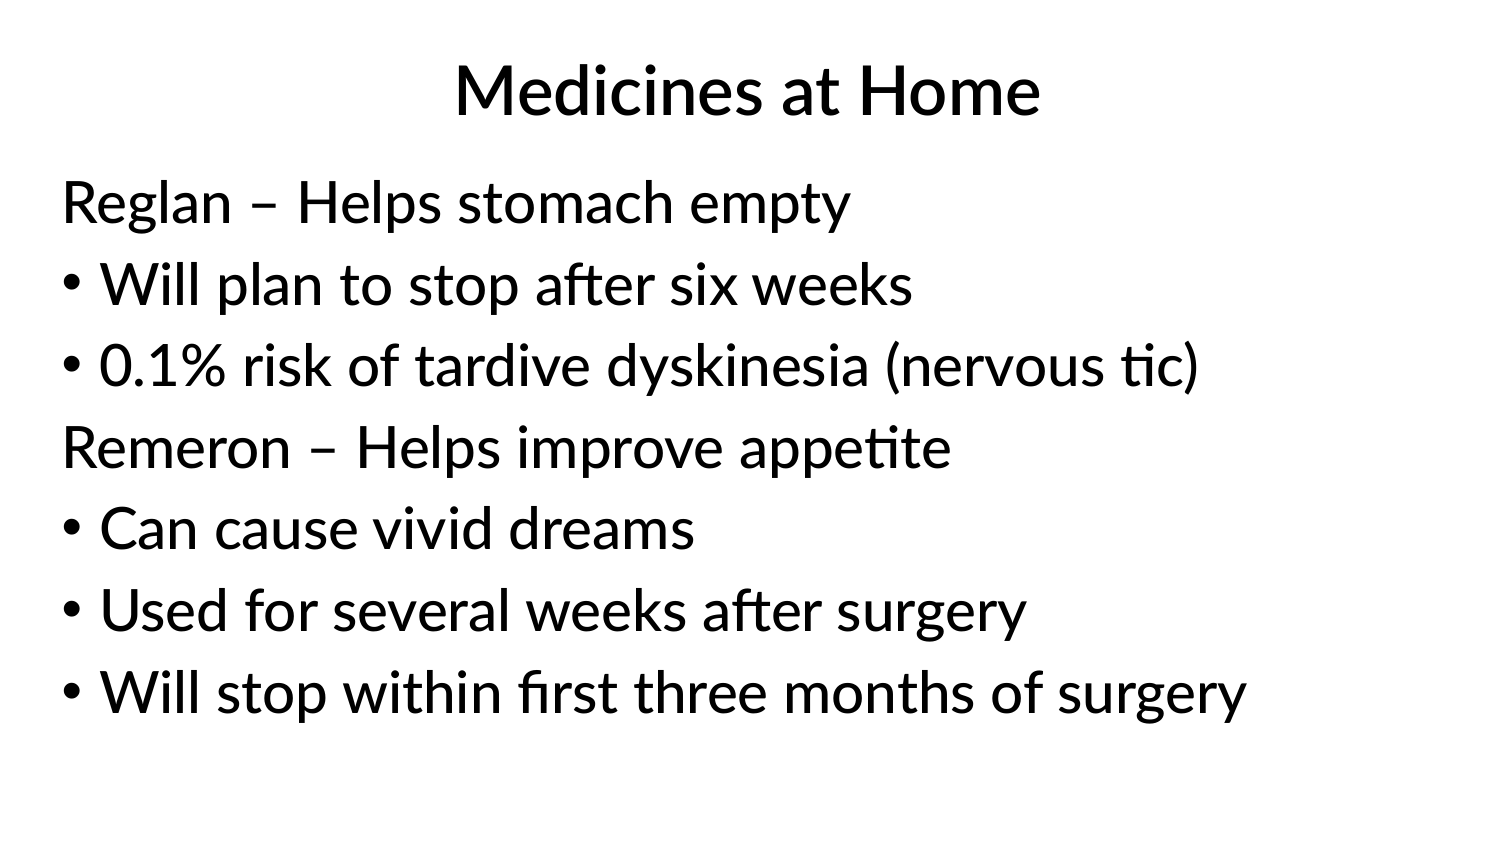

# Medicines at Home
Reglan – Helps stomach empty
Will plan to stop after six weeks
0.1% risk of tardive dyskinesia (nervous tic)
Remeron – Helps improve appetite
Can cause vivid dreams
Used for several weeks after surgery
Will stop within first three months of surgery